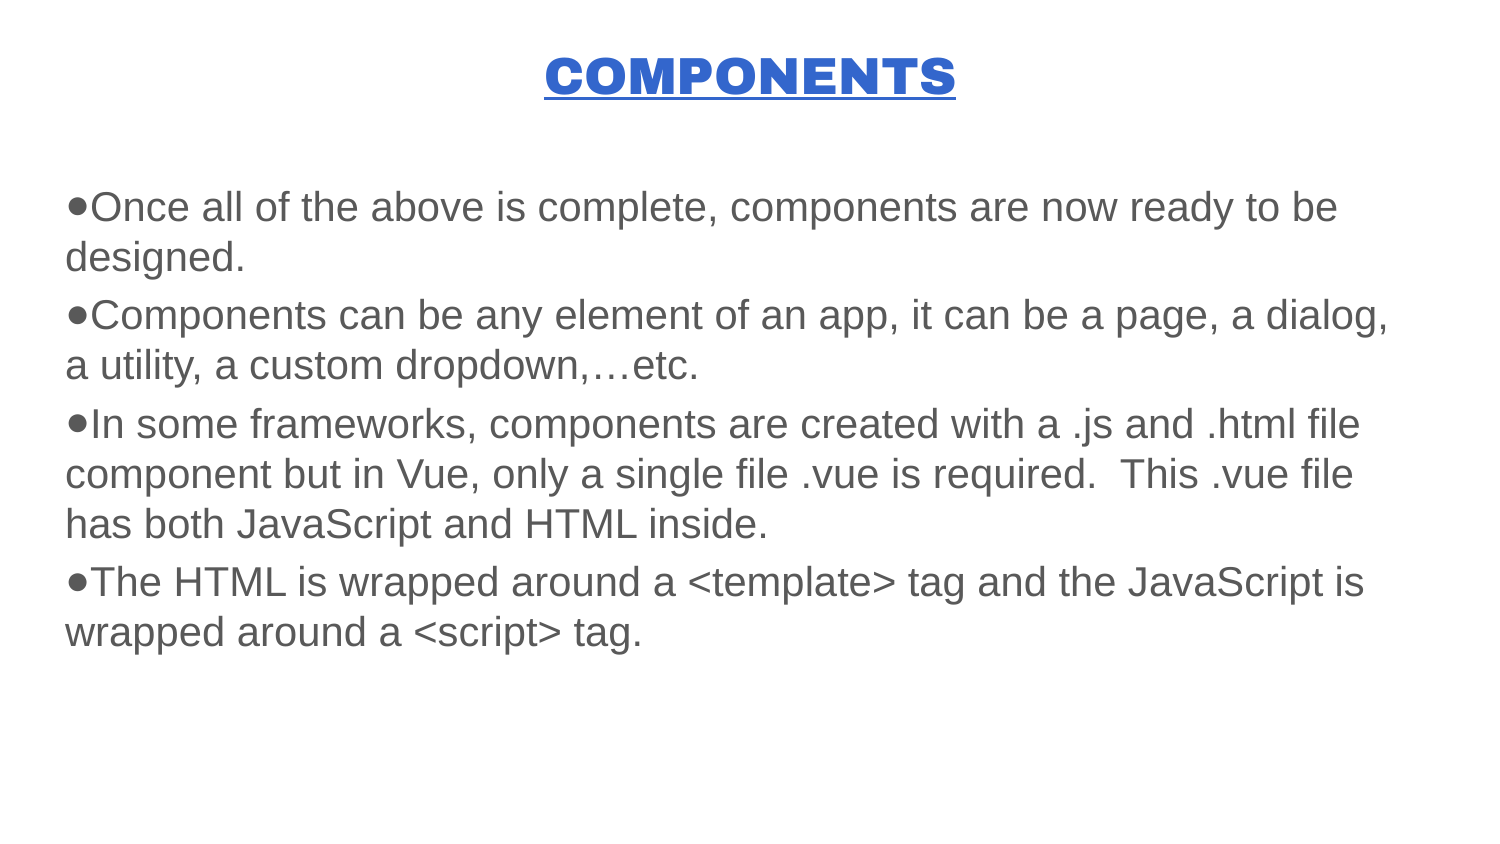

# COMPONENTS
Once all of the above is complete, components are now ready to be designed.
Components can be any element of an app, it can be a page, a dialog, a utility, a custom dropdown,…etc.
In some frameworks, components are created with a .js and .html file component but in Vue, only a single file .vue is required.  This .vue file has both JavaScript and HTML inside.
The HTML is wrapped around a <template> tag and the JavaScript is wrapped around a <script> tag.